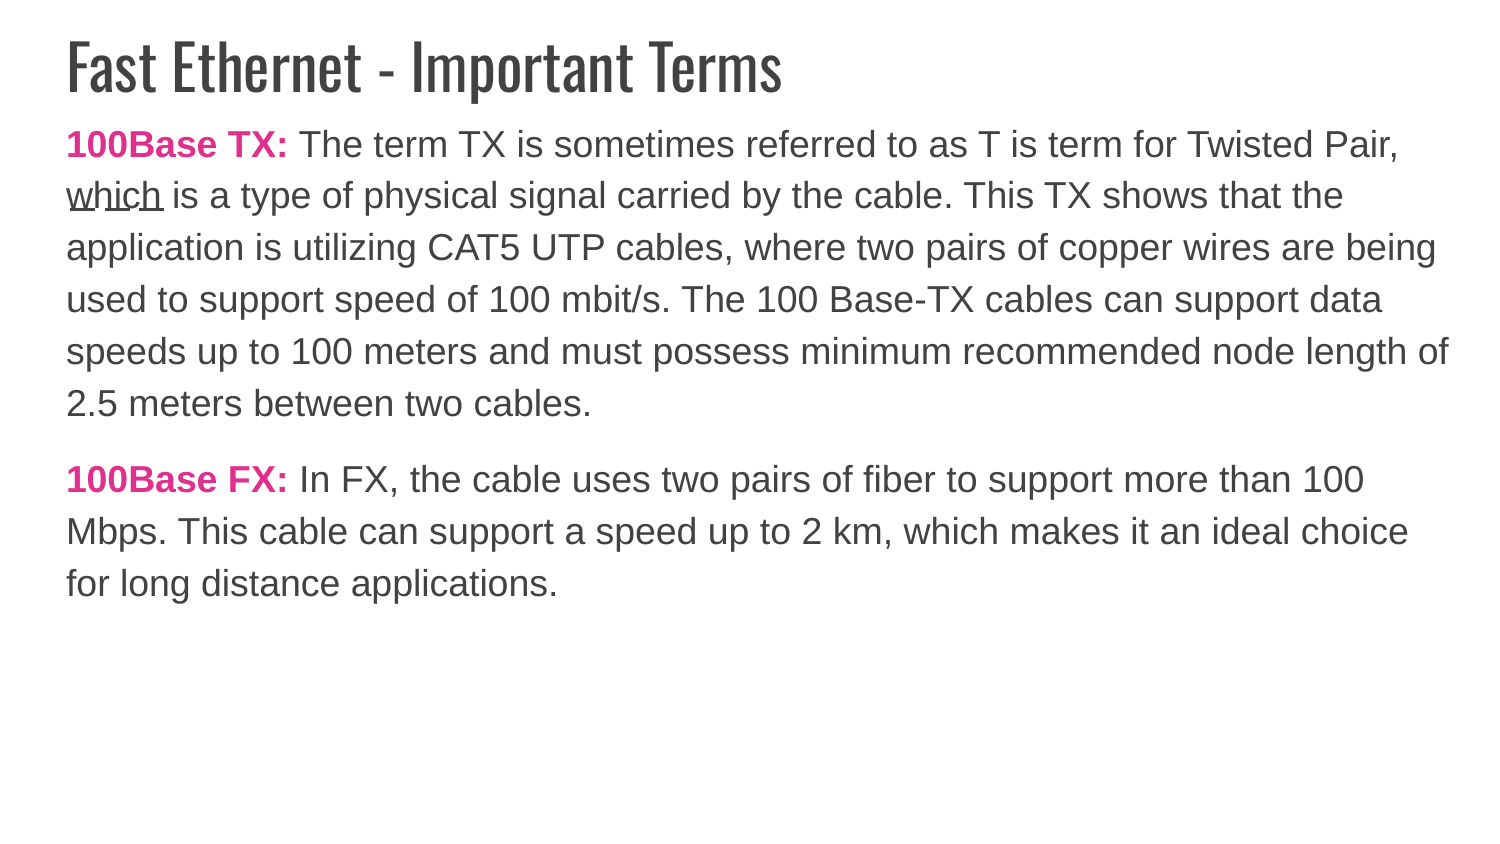

# Fast Ethernet - Important Terms
100Base TX: The term TX is sometimes referred to as T is term for Twisted Pair, which is a type of physical signal carried by the cable. This TX shows that the application is utilizing CAT5 UTP cables, where two pairs of copper wires are being used to support speed of 100 mbit/s. The 100 Base-TX cables can support data speeds up to 100 meters and must possess minimum recommended node length of 2.5 meters between two cables.
100Base FX: In FX, the cable uses two pairs of fiber to support more than 100 Mbps. This cable can support a speed up to 2 km, which makes it an ideal choice for long distance applications.